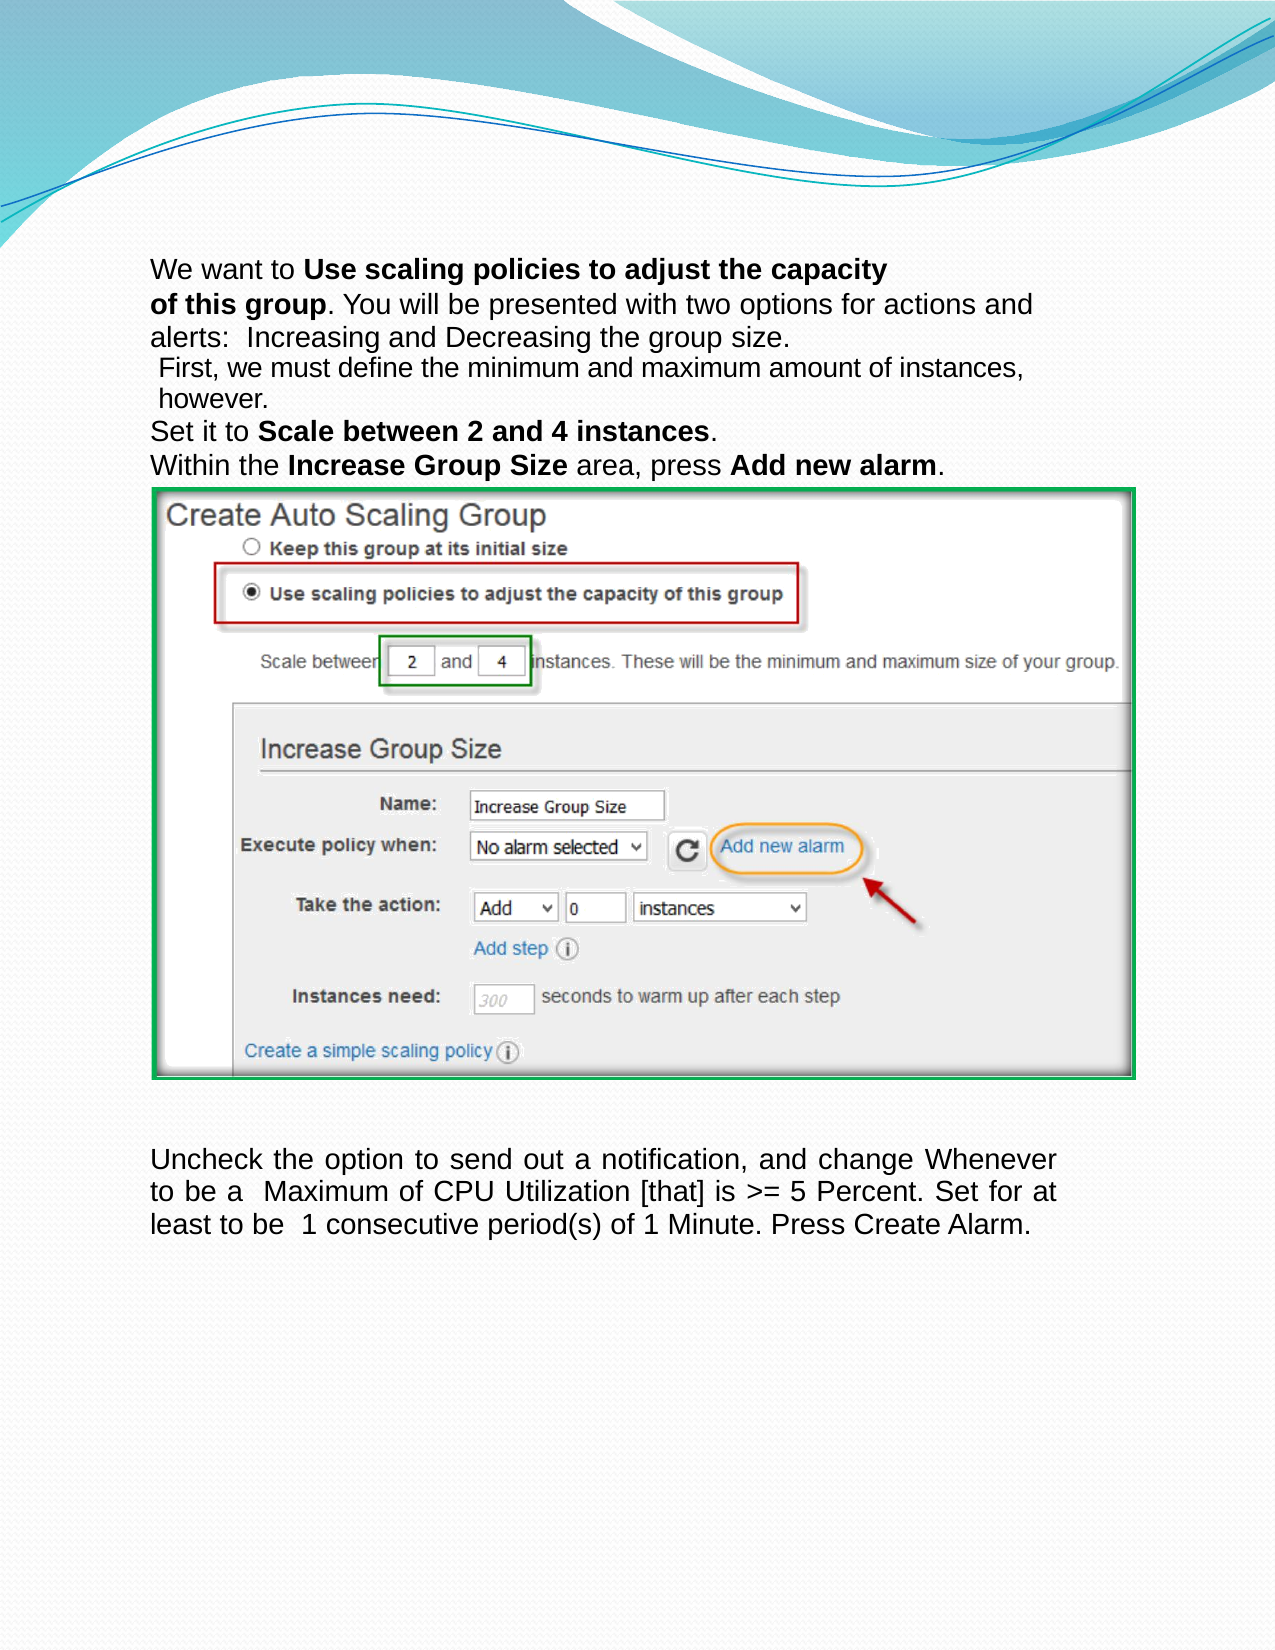

We want to Use scaling policies to adjust the capacity
of this group. You will be presented with two options for actions and alerts:  Increasing and Decreasing the group size.
First, we must define the minimum and maximum amount of instances, however.
Set it to Scale between 2 and 4 instances.
Within the Increase Group Size area, press Add new alarm.

Uncheck the option to send out a notification, and change Whenever to be a  Maximum of CPU Utilization [that] is >= 5 Percent. Set for at least to be  1 consecutive period(s) of 1 Minute. Press Create Alarm.